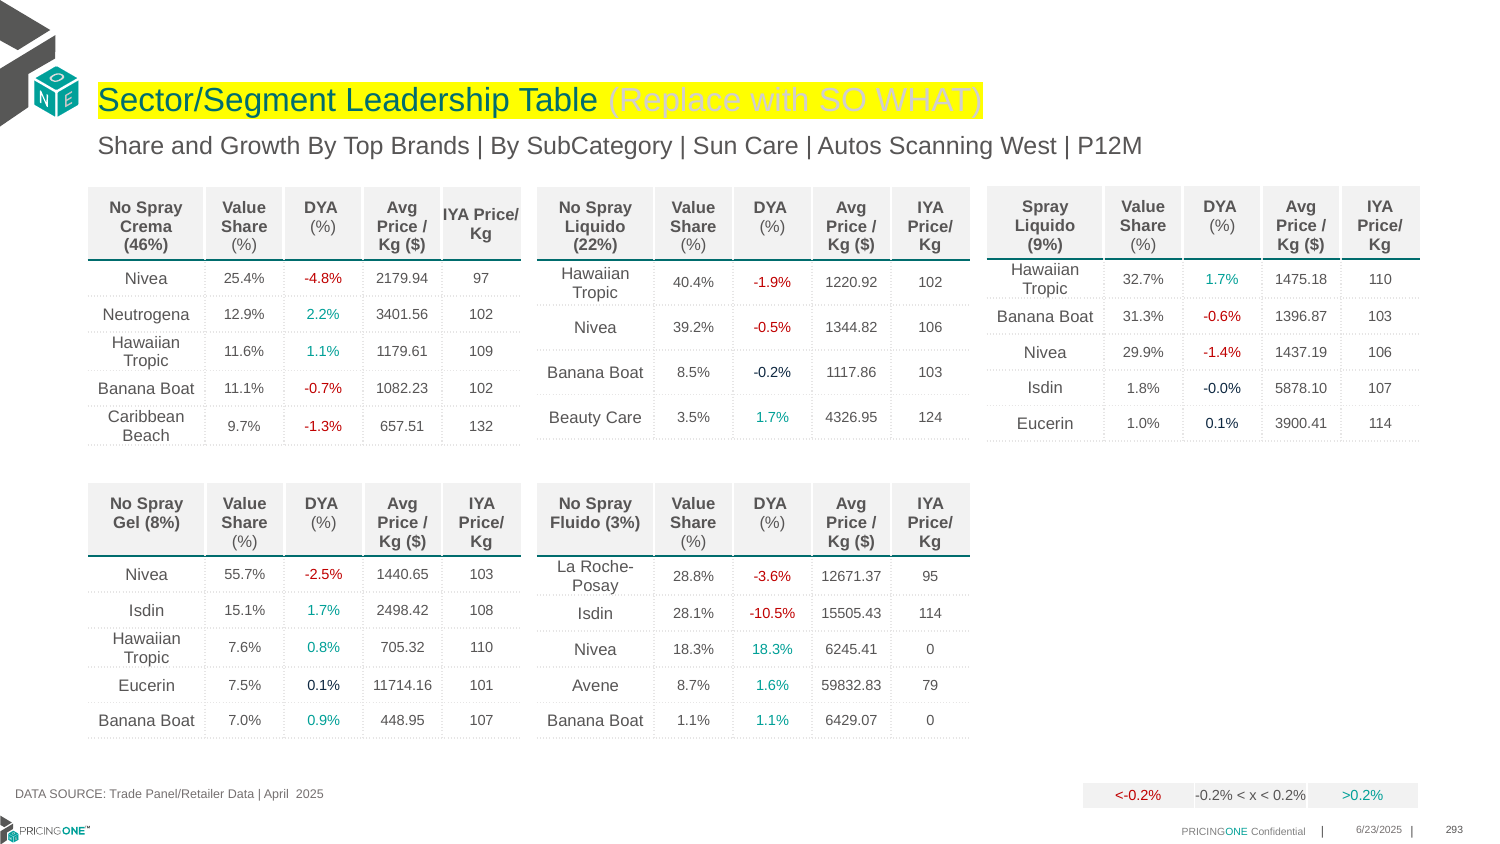

# Sector/Segment Leadership Table (Replace with SO WHAT)
Share and Growth By Top Brands | By SubCategory | Sun Care | Autos Scanning West | P12M
| Spray Liquido (9%) | Value Share (%) | DYA (%) | Avg Price /Kg ($) | IYA Price/Kg |
| --- | --- | --- | --- | --- |
| Hawaiian Tropic | 32.7% | 1.7% | 1475.18 | 110 |
| Banana Boat | 31.3% | -0.6% | 1396.87 | 103 |
| Nivea | 29.9% | -1.4% | 1437.19 | 106 |
| Isdin | 1.8% | -0.0% | 5878.10 | 107 |
| Eucerin | 1.0% | 0.1% | 3900.41 | 114 |
| No Spray Crema (46%) | Value Share (%) | DYA (%) | Avg Price /Kg ($) | IYA Price/ Kg |
| --- | --- | --- | --- | --- |
| Nivea | 25.4% | -4.8% | 2179.94 | 97 |
| Neutrogena | 12.9% | 2.2% | 3401.56 | 102 |
| Hawaiian Tropic | 11.6% | 1.1% | 1179.61 | 109 |
| Banana Boat | 11.1% | -0.7% | 1082.23 | 102 |
| Caribbean Beach | 9.7% | -1.3% | 657.51 | 132 |
| No Spray Liquido (22%) | Value Share (%) | DYA (%) | Avg Price /Kg ($) | IYA Price/Kg |
| --- | --- | --- | --- | --- |
| Hawaiian Tropic | 40.4% | -1.9% | 1220.92 | 102 |
| Nivea | 39.2% | -0.5% | 1344.82 | 106 |
| Banana Boat | 8.5% | -0.2% | 1117.86 | 103 |
| Beauty Care | 3.5% | 1.7% | 4326.95 | 124 |
| No Spray Gel (8%) | Value Share (%) | DYA (%) | Avg Price /Kg ($) | IYA Price/Kg |
| --- | --- | --- | --- | --- |
| Nivea | 55.7% | -2.5% | 1440.65 | 103 |
| Isdin | 15.1% | 1.7% | 2498.42 | 108 |
| Hawaiian Tropic | 7.6% | 0.8% | 705.32 | 110 |
| Eucerin | 7.5% | 0.1% | 11714.16 | 101 |
| Banana Boat | 7.0% | 0.9% | 448.95 | 107 |
| No Spray Fluido (3%) | Value Share (%) | DYA (%) | Avg Price /Kg ($) | IYA Price/Kg |
| --- | --- | --- | --- | --- |
| La Roche-Posay | 28.8% | -3.6% | 12671.37 | 95 |
| Isdin | 28.1% | -10.5% | 15505.43 | 114 |
| Nivea | 18.3% | 18.3% | 6245.41 | 0 |
| Avene | 8.7% | 1.6% | 59832.83 | 79 |
| Banana Boat | 1.1% | 1.1% | 6429.07 | 0 |
DATA SOURCE: Trade Panel/Retailer Data | April  2025
| <-0.2% | -0.2% < x < 0.2% | >0.2% |
| --- | --- | --- |

6/23/2025
293